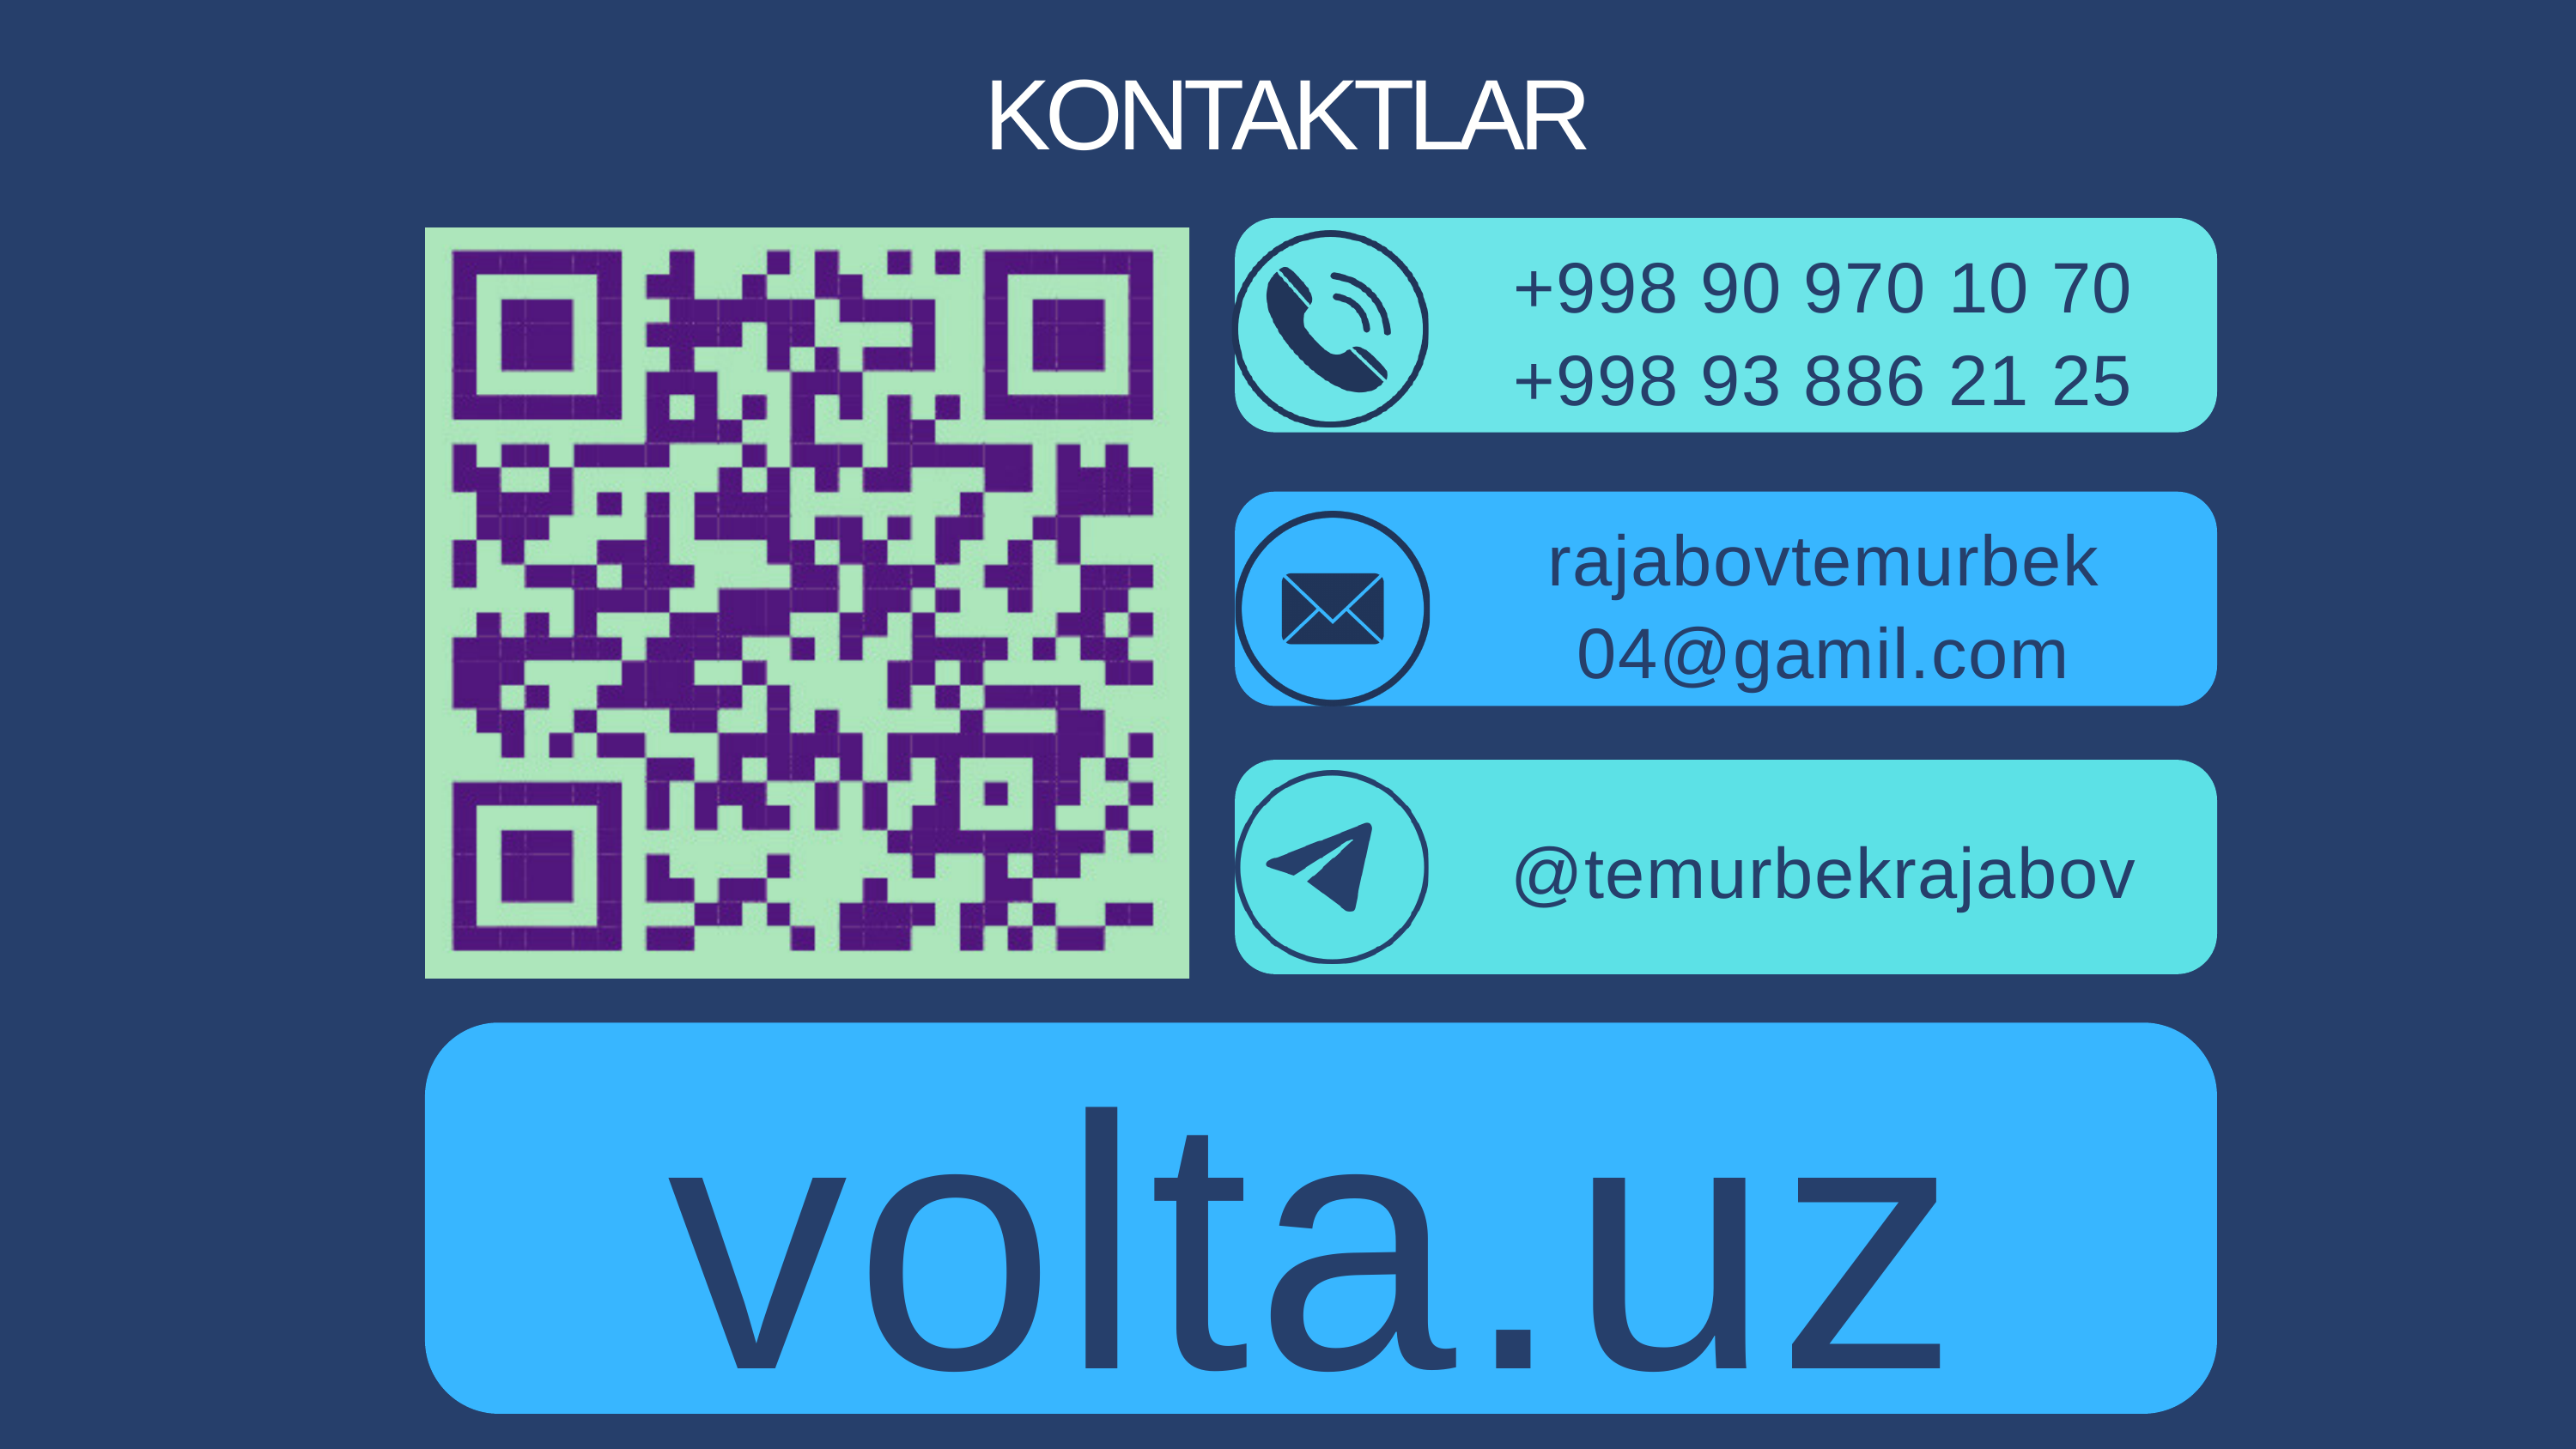

KONTAKTLAR

+998 90 970 10 70
+998 93 886 21 25

rajabovtemurbek
04@gamil.com

@temurbekrajabov
volta.uz